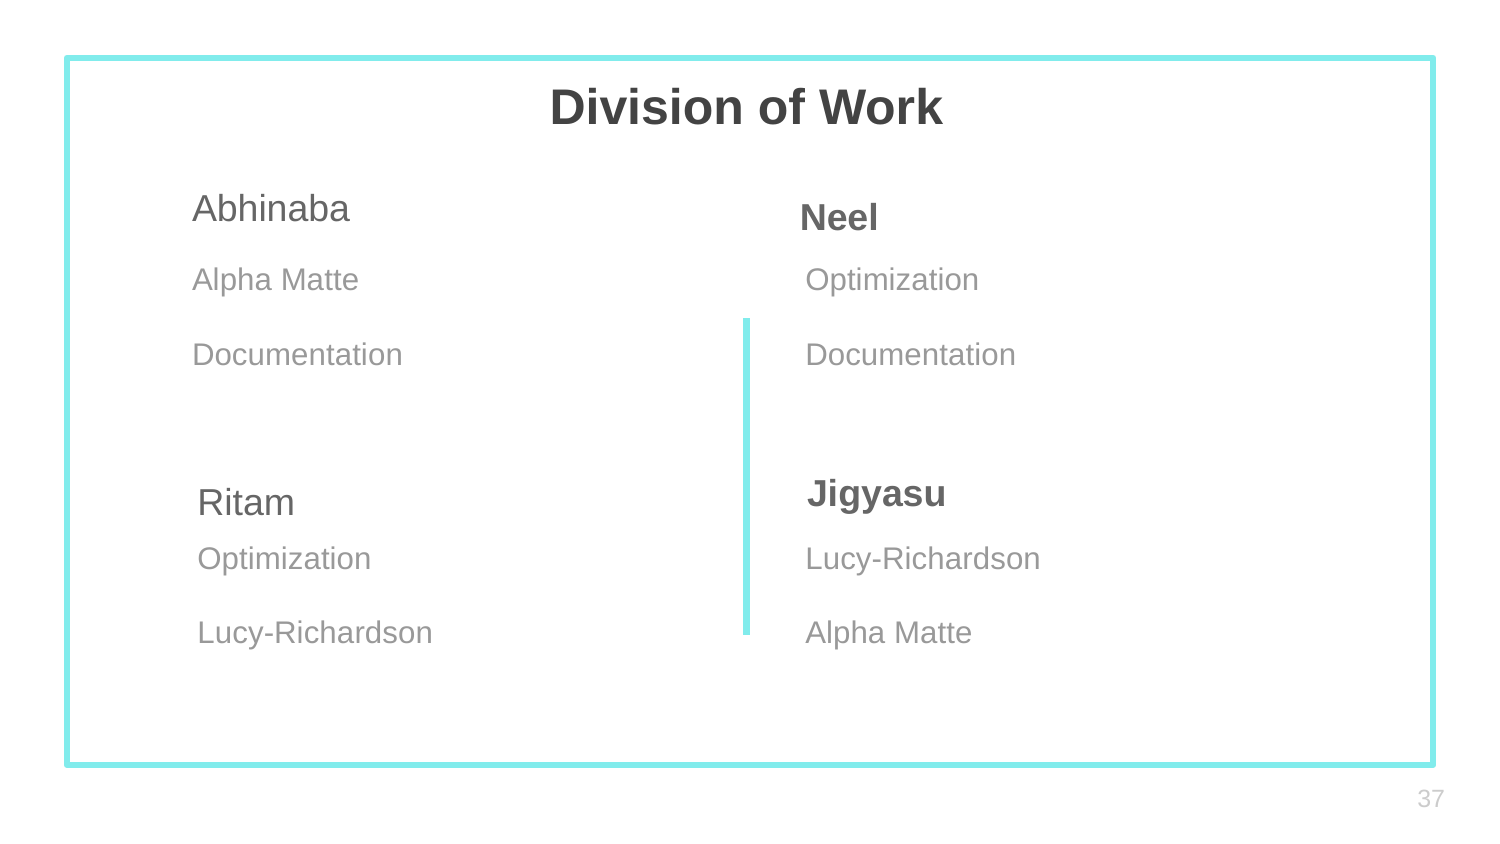

Division of Work
# Abhinaba
Neel
Alpha Matte

Documentation
Optimization

Documentation
Jigyasu
Ritam
Optimization

Lucy-Richardson
Lucy-Richardson

Alpha Matte
37